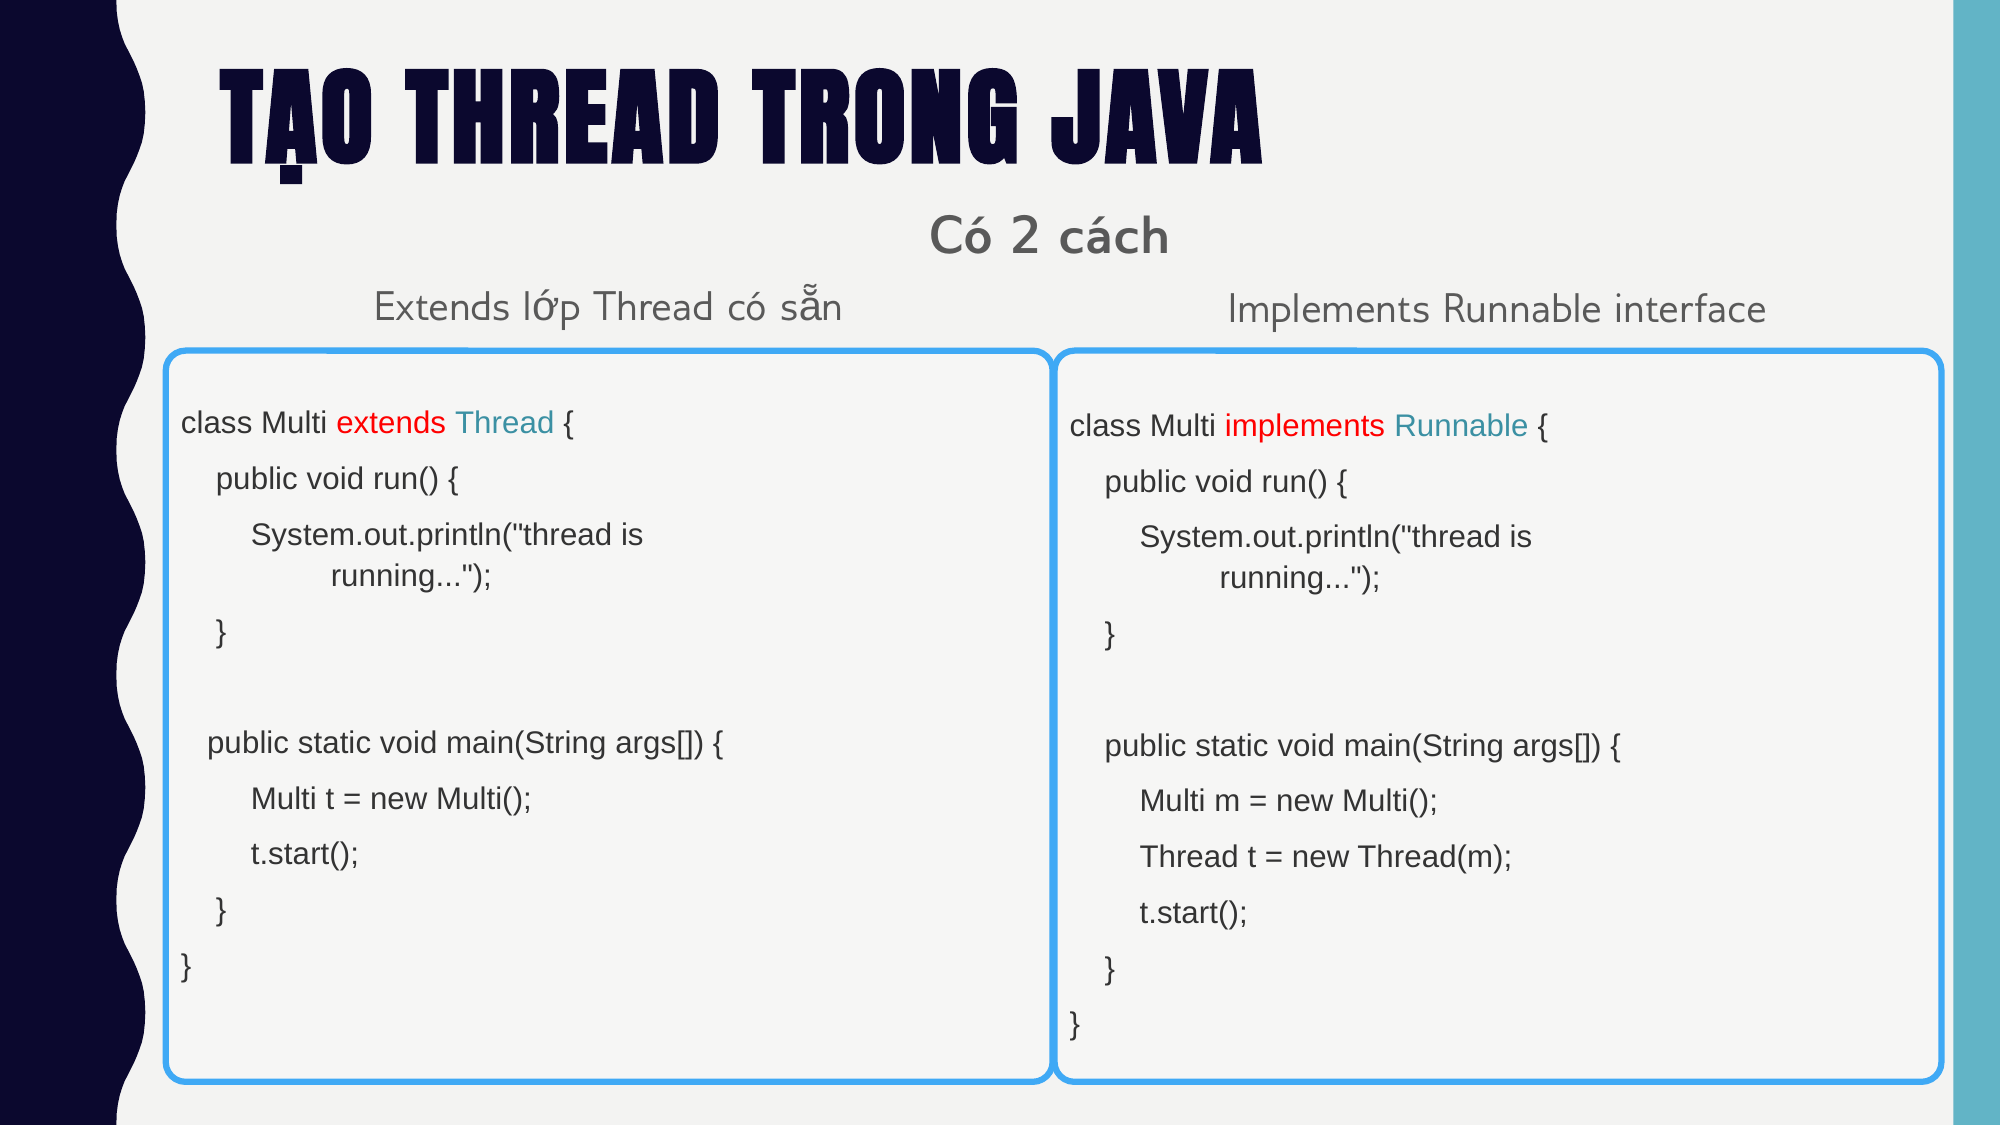

# Tạo thread trong java
Có 2 cách

Extends lớp Thread có sẵn

class Multi extends Thread {
    public void run() {
        System.out.println("thread is 			running...");
    }

   public static void main(String args[]) {
        Multi t = new Multi();
        t.start();
    }
}

Implements Runnable interface

class Multi implements Runnable {
    public void run() {
        System.out.println("thread is 			running...");
    }

    public static void main(String args[]) {
        Multi m = new Multi();
        Thread t = new Thread(m);
        t.start();
    }
}